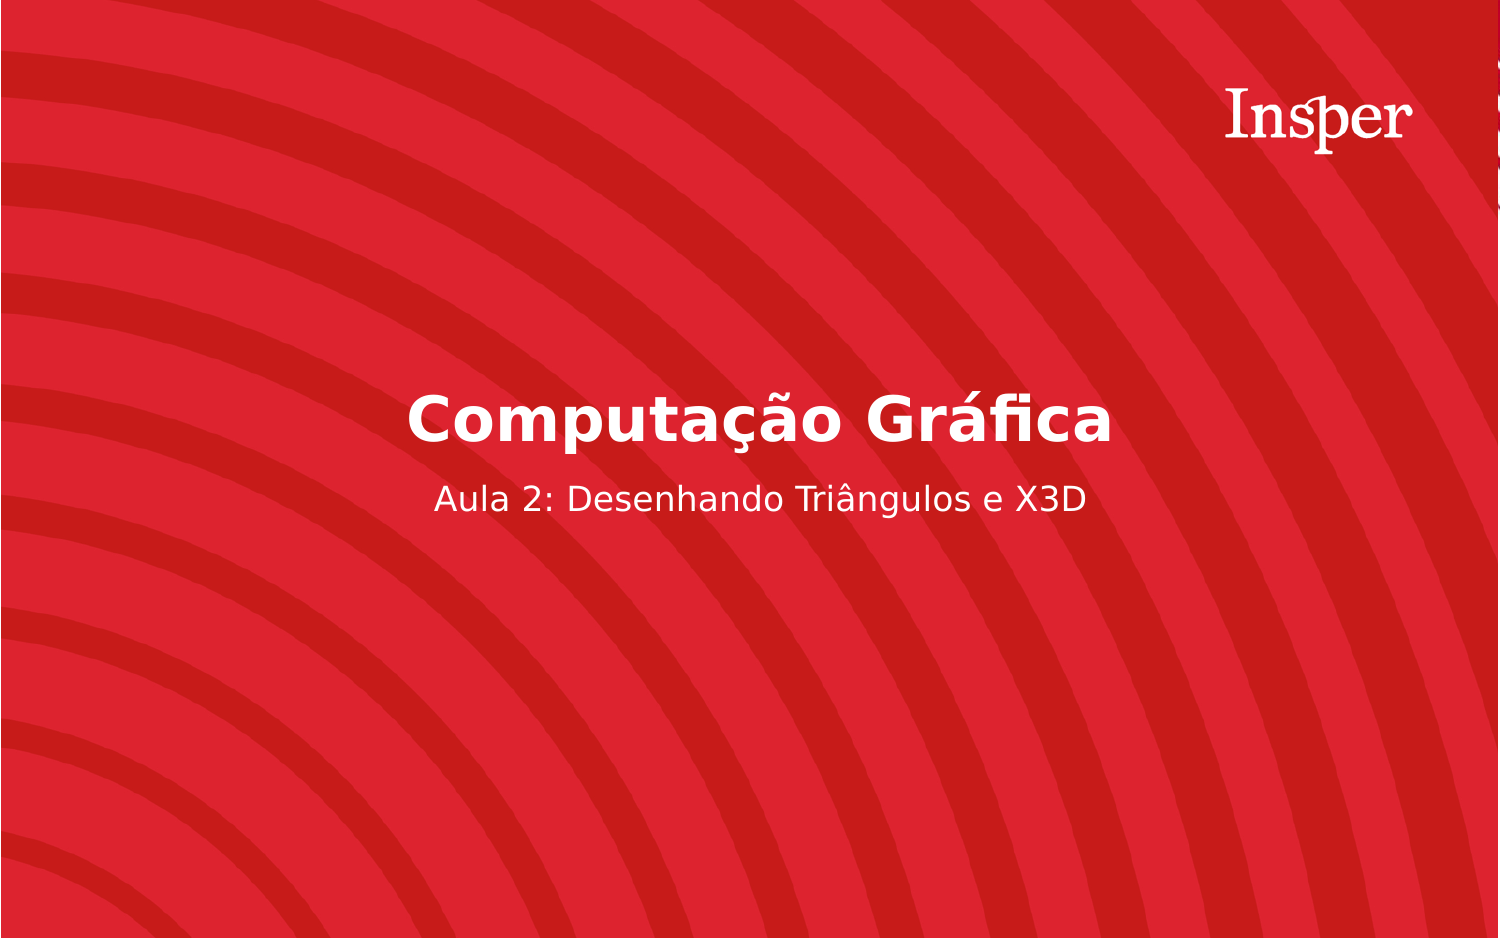

Computação Gráfica
Aula 2: Desenhando Triângulos e X3D